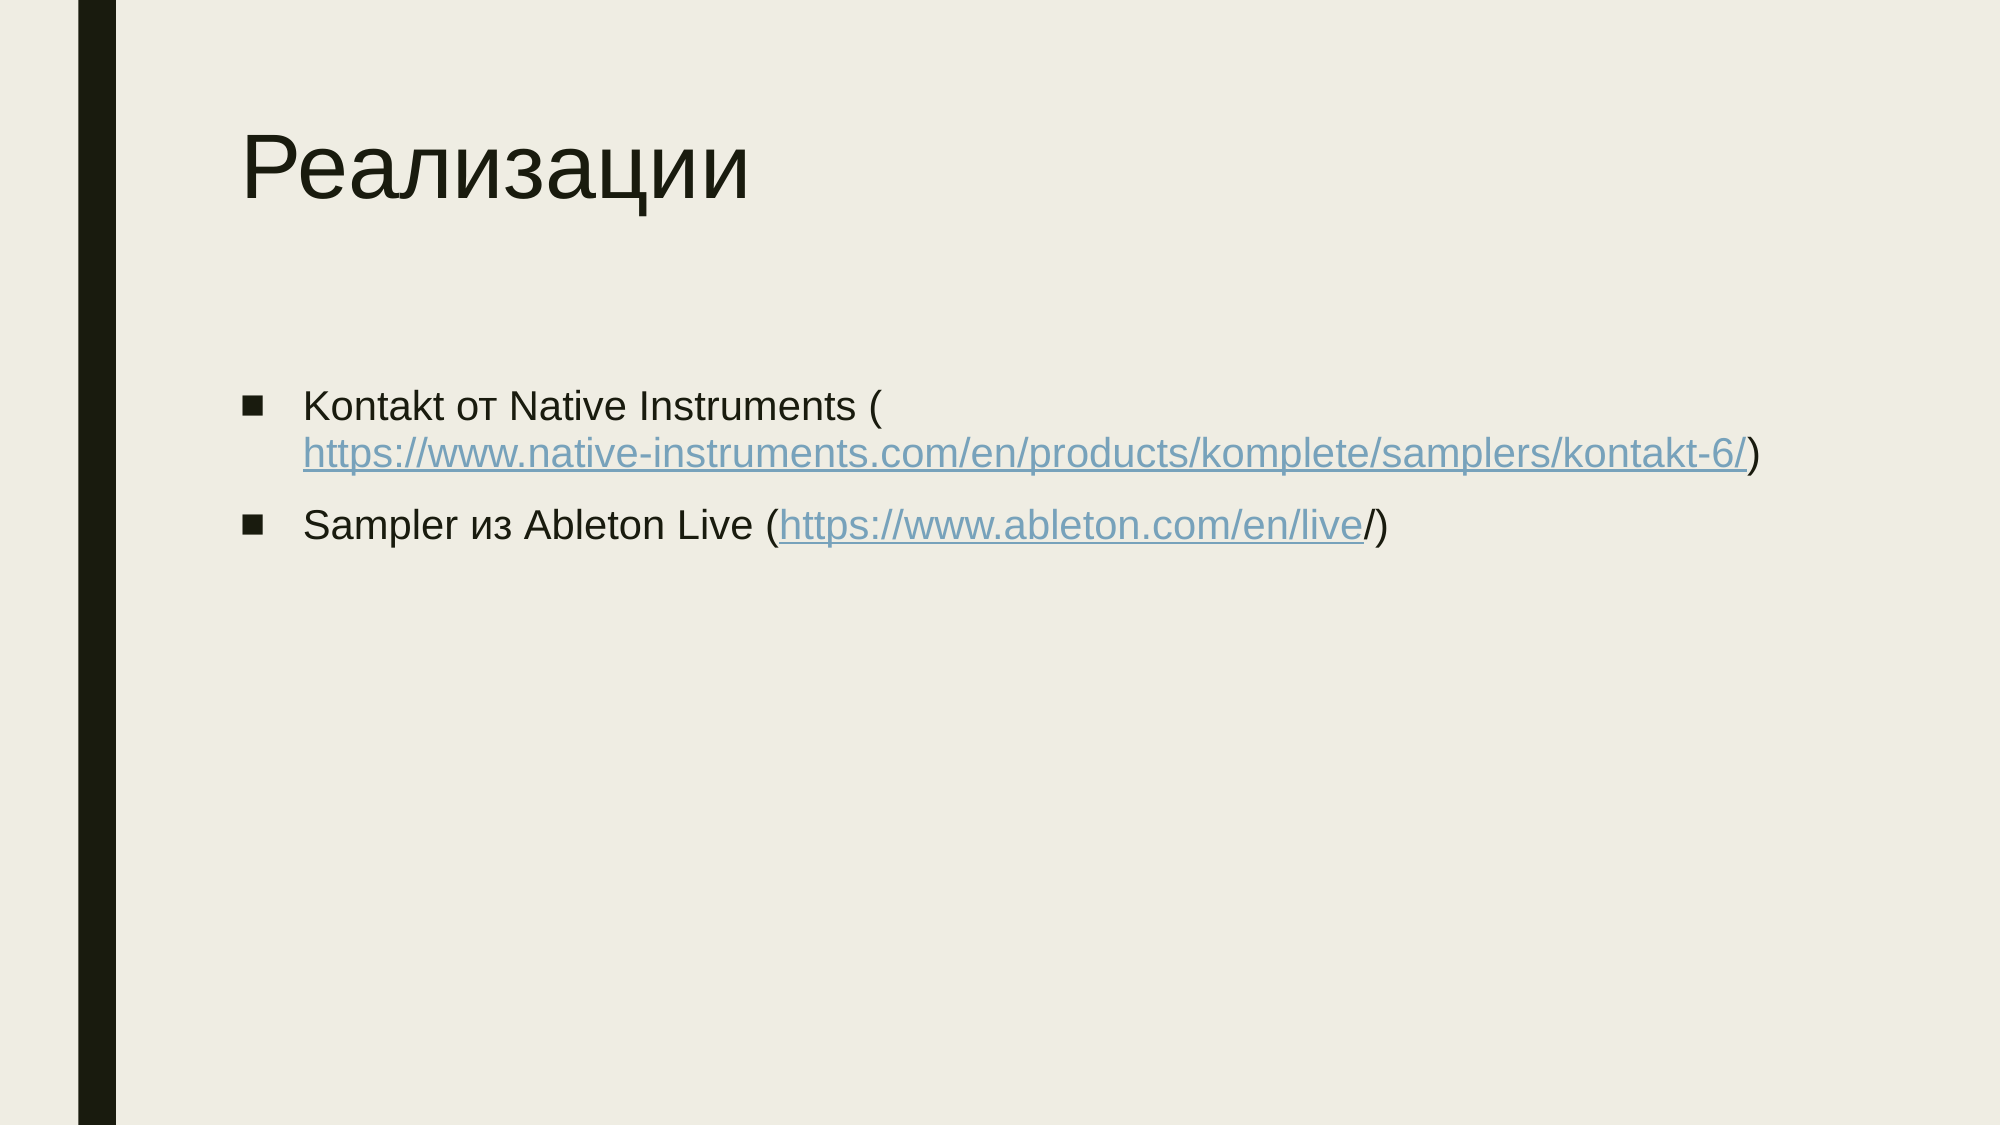

# Реализации
Kontakt от Native Instruments (https://www.native-instruments.com/en/products/komplete/samplers/kontakt-6/)
Sampler из Ableton Live (https://www.ableton.com/en/live/)